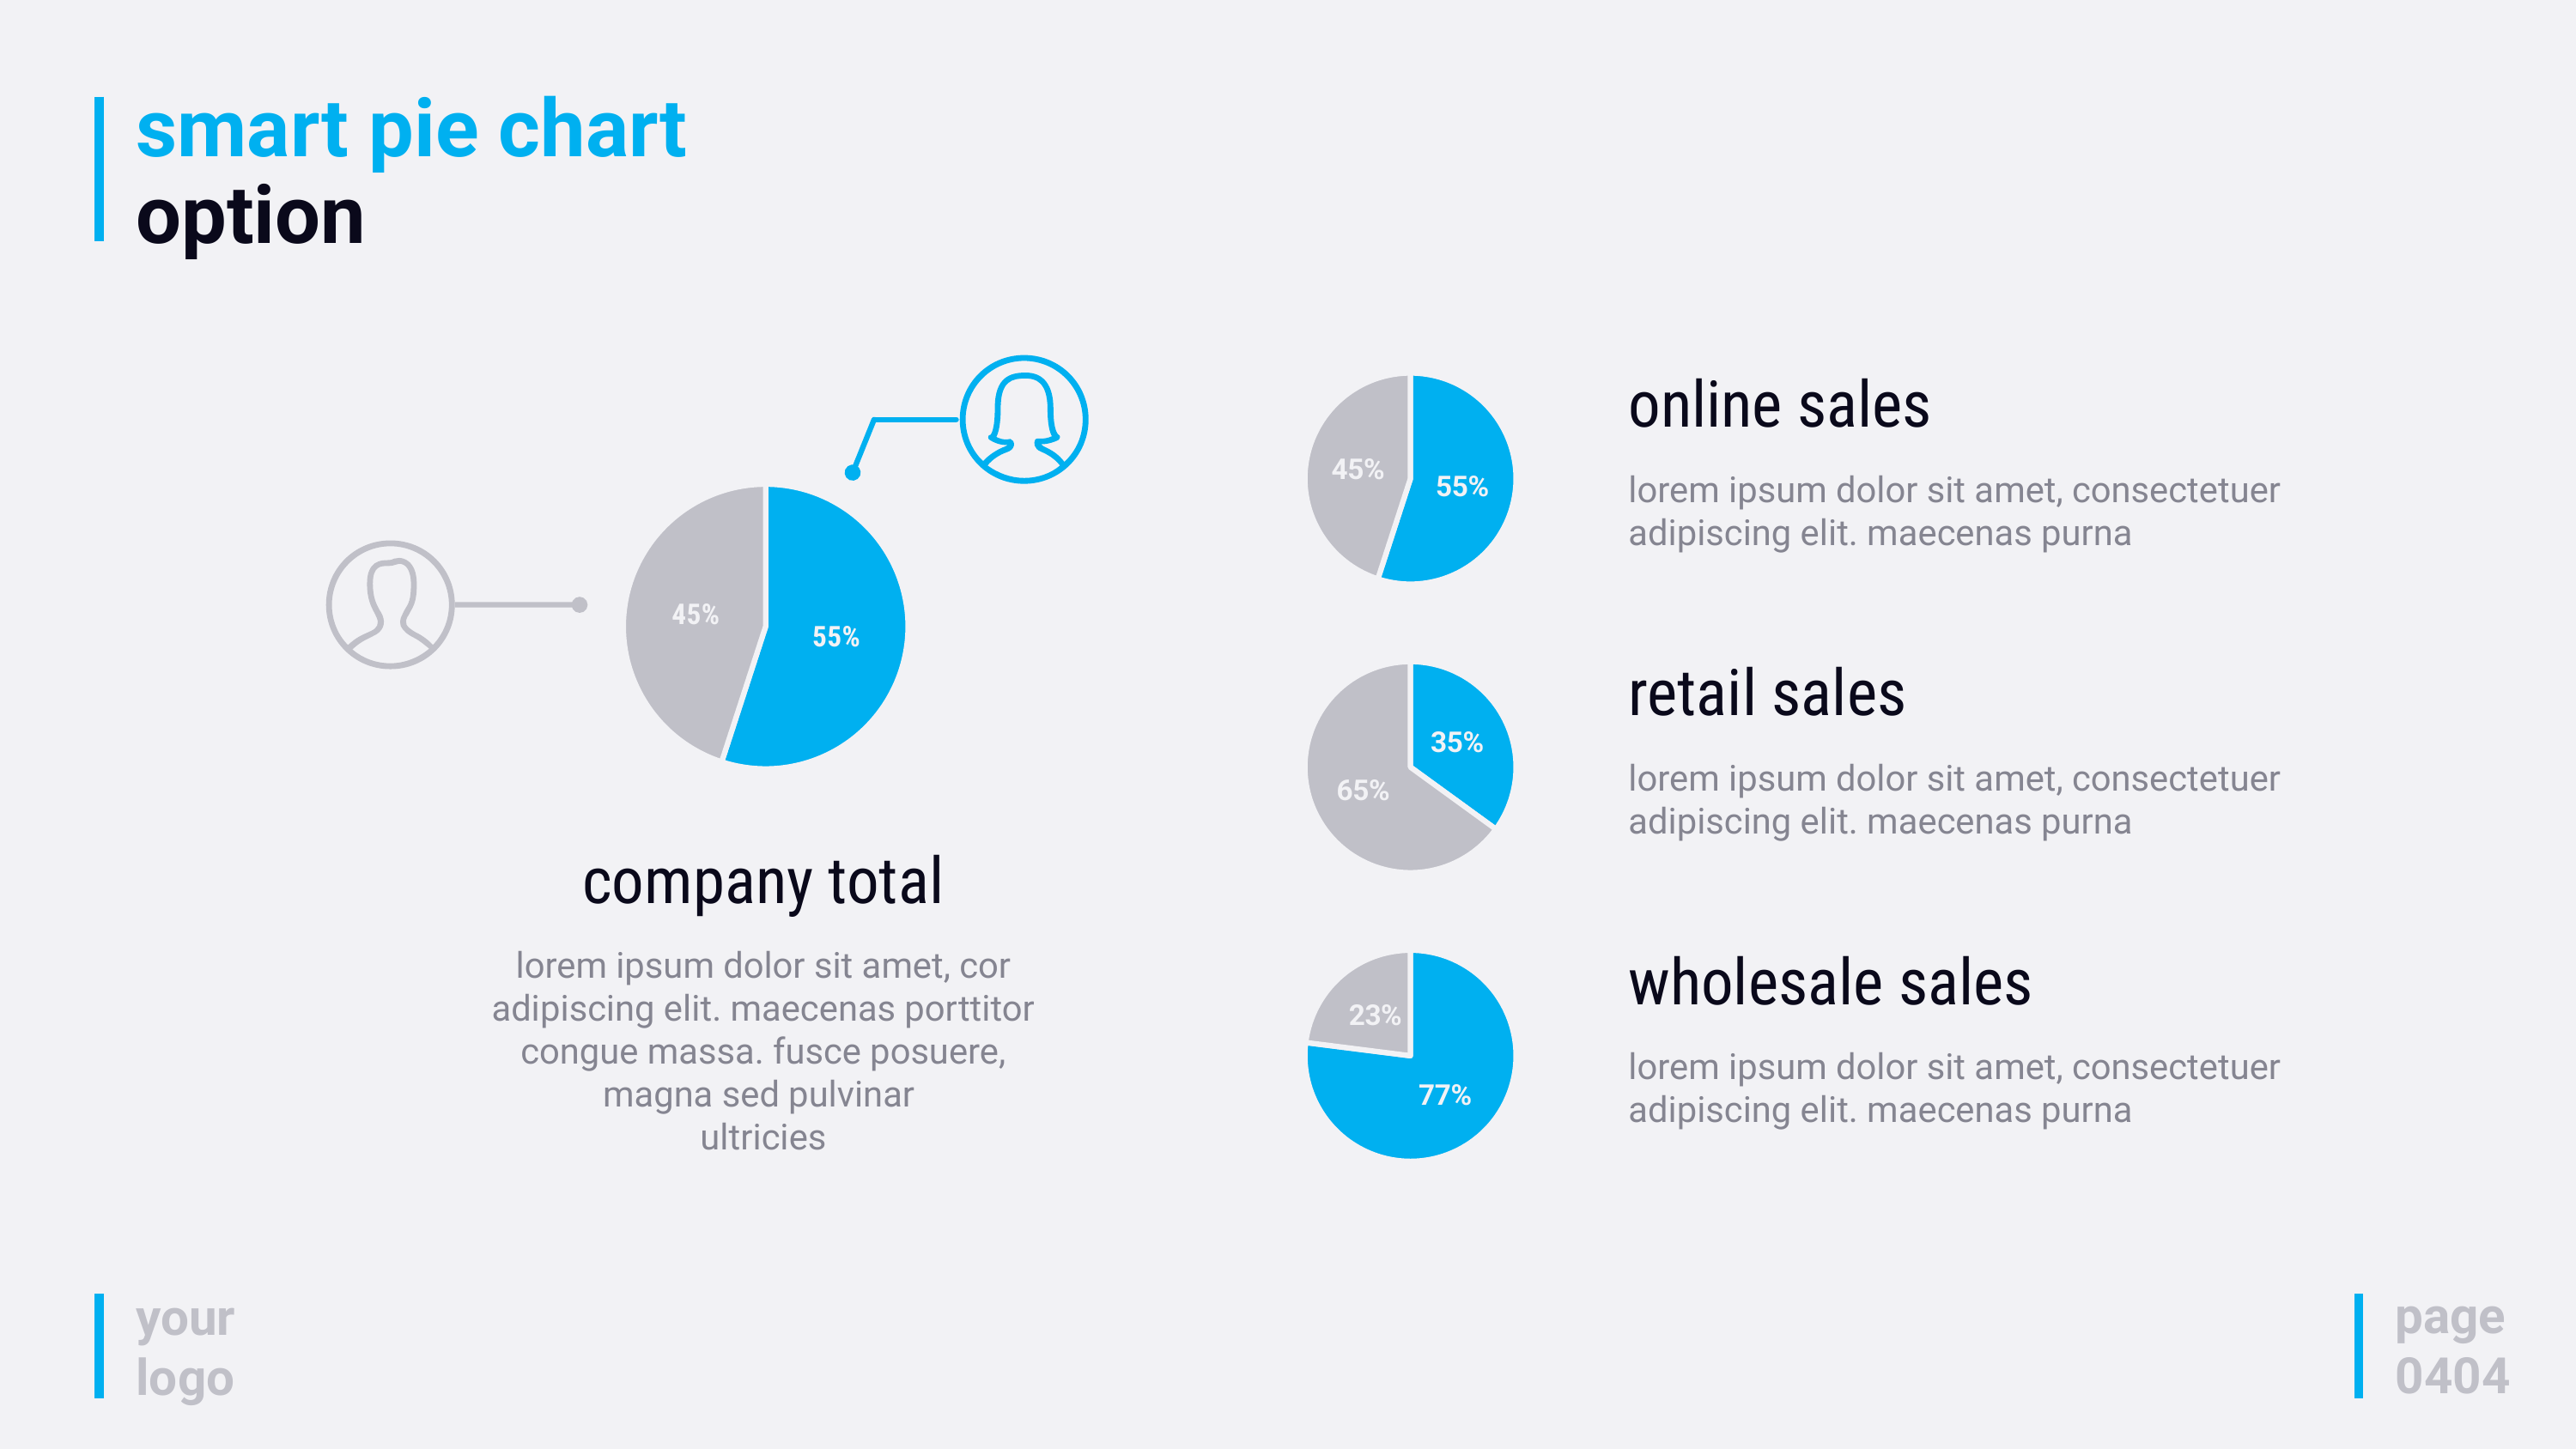

# smart pie chart option

### Chart

| Category | %% |
|---|---|
| CATEGORY 1 | 0.55 |
| CATEGORY 2 | 0.45 |

### Chart

| Category | %% |
|---|---|
| CATEGORY 1 | 0.55 |
| CATEGORY 2 | 0.45 |
online sales
lorem ipsum dolor sit amet, consectetuer adipiscing elit. maecenas purna

### Chart

| Category | %% |
|---|---|
| CATEGORY 1 | 0.35 |
| CATEGORY 2 | 0.65 |
retail sales
lorem ipsum dolor sit amet, consectetuer adipiscing elit. maecenas purna
company total
lorem ipsum dolor sit amet, cor adipiscing elit. maecenas porttitor congue massa. fusce posuere, magna sed pulvinar
ultricies

### Chart

| Category | %% |
|---|---|
| CATEGORY 1 | 0.77 |
| CATEGORY 2 | 0.23 |
wholesale sales
lorem ipsum dolor sit amet, consectetuer adipiscing elit. maecenas purna
page
0404